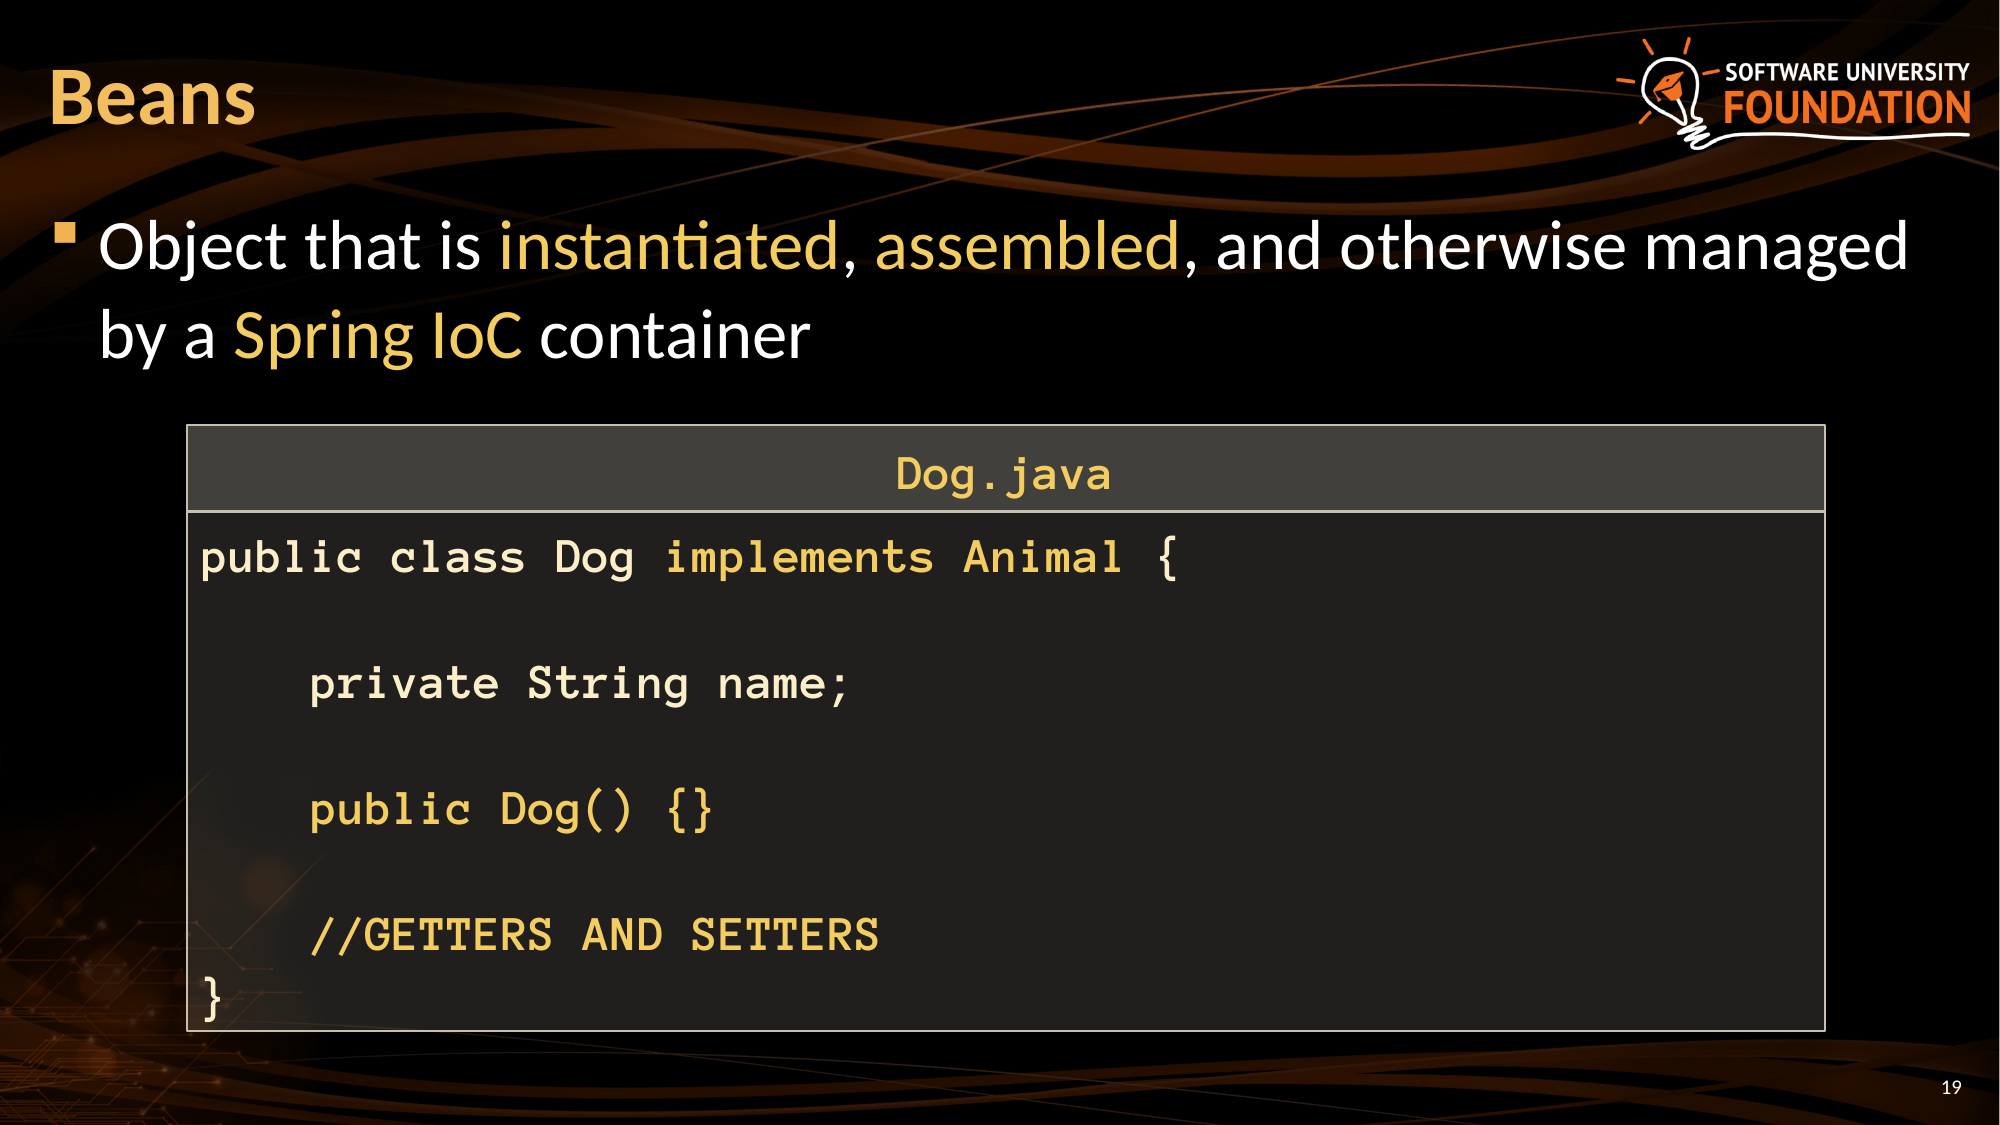

# Beans
Object that is instantiated, assembled, and otherwise managed by a Spring IoC container
Dog.java
public class Dog implements Animal {

    private String name;

    public Dog() {}

    //GETTERS AND SETTERS
}
19